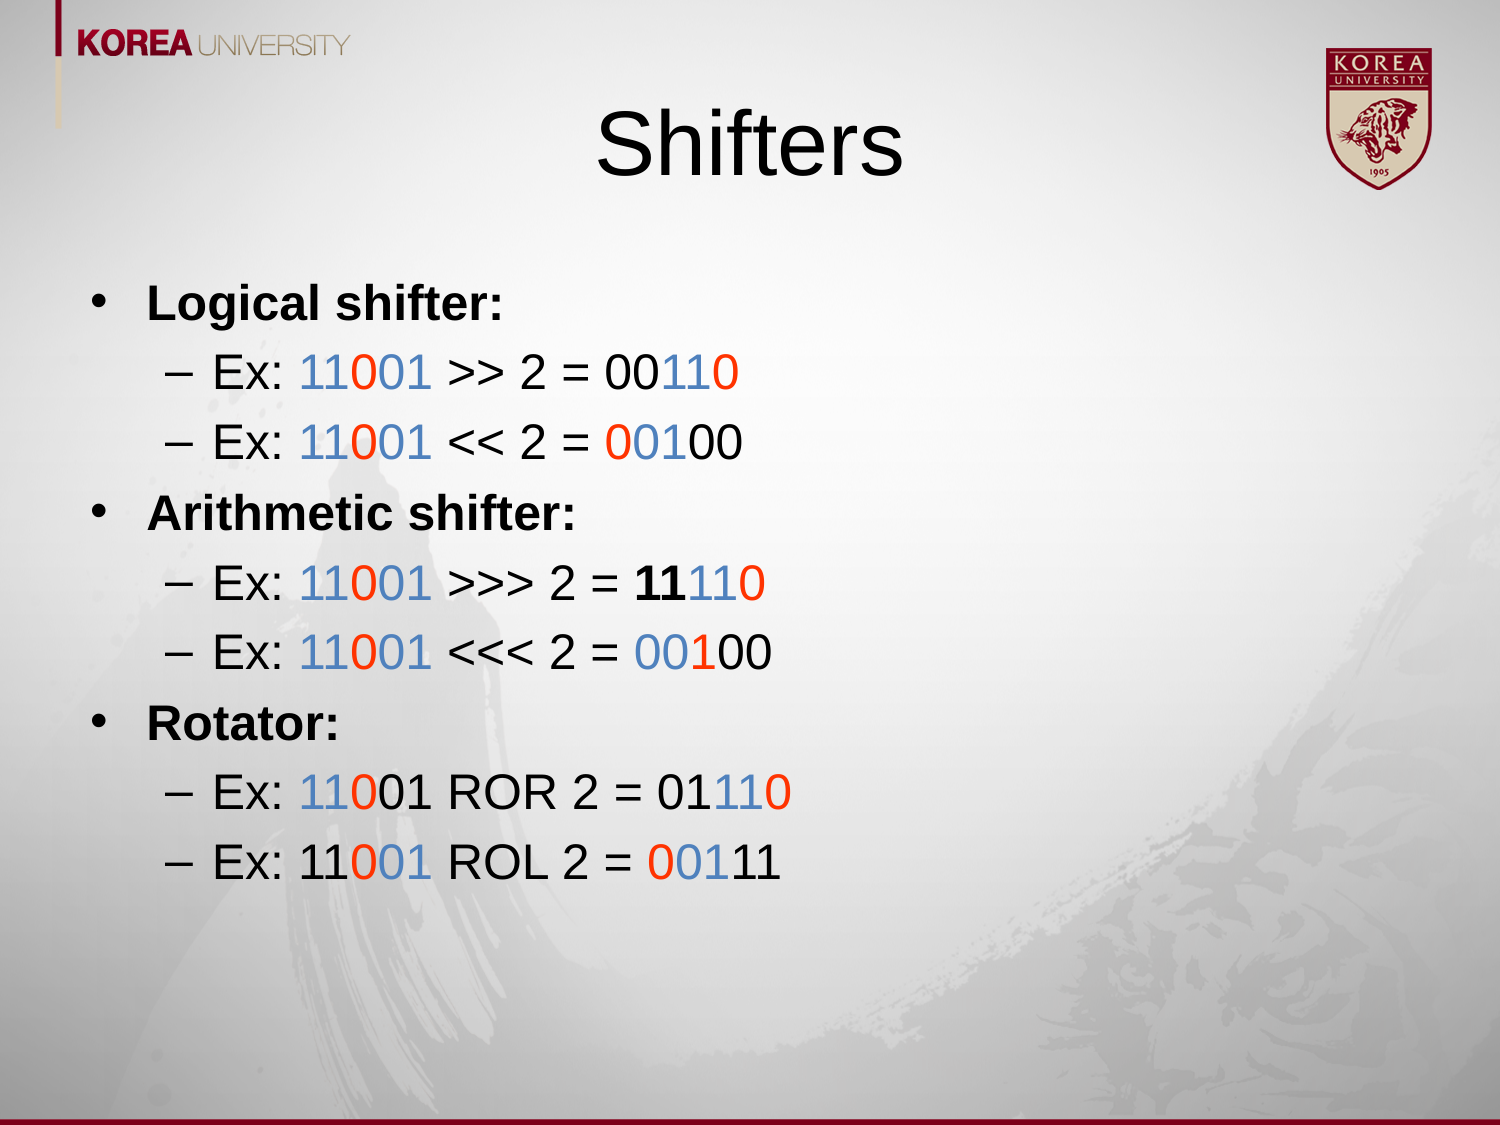

# Shifters
Logical shifter:
Ex: 11001 >> 2 = 00110
Ex: 11001 << 2 = 00100
Arithmetic shifter:
Ex: 11001 >>> 2 = 11110
Ex: 11001 <<< 2 = 00100
Rotator:
Ex: 11001 ROR 2 = 01110
Ex: 11001 ROL 2 = 00111